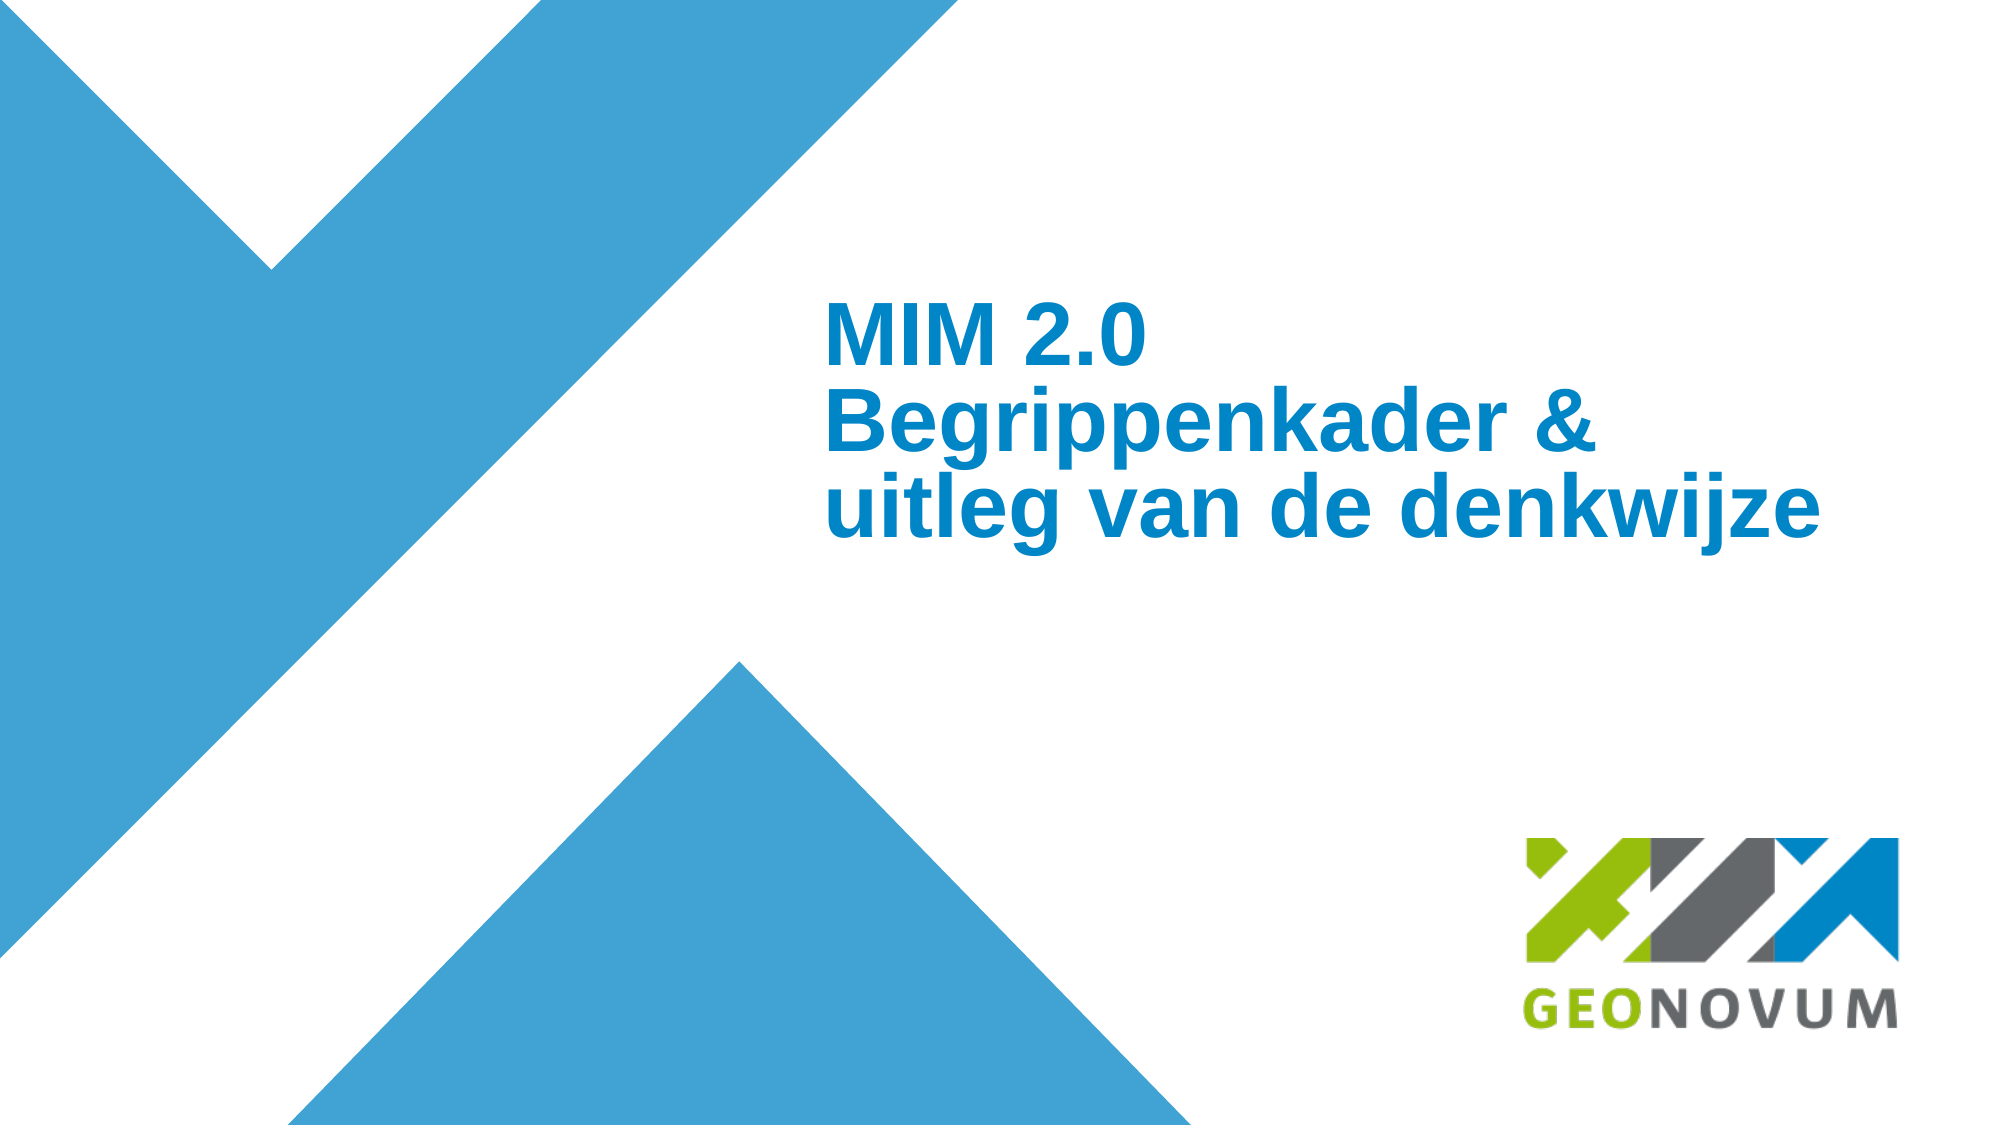

# MIM 2.0 Begrippenkader & uitleg van de denkwijze

23